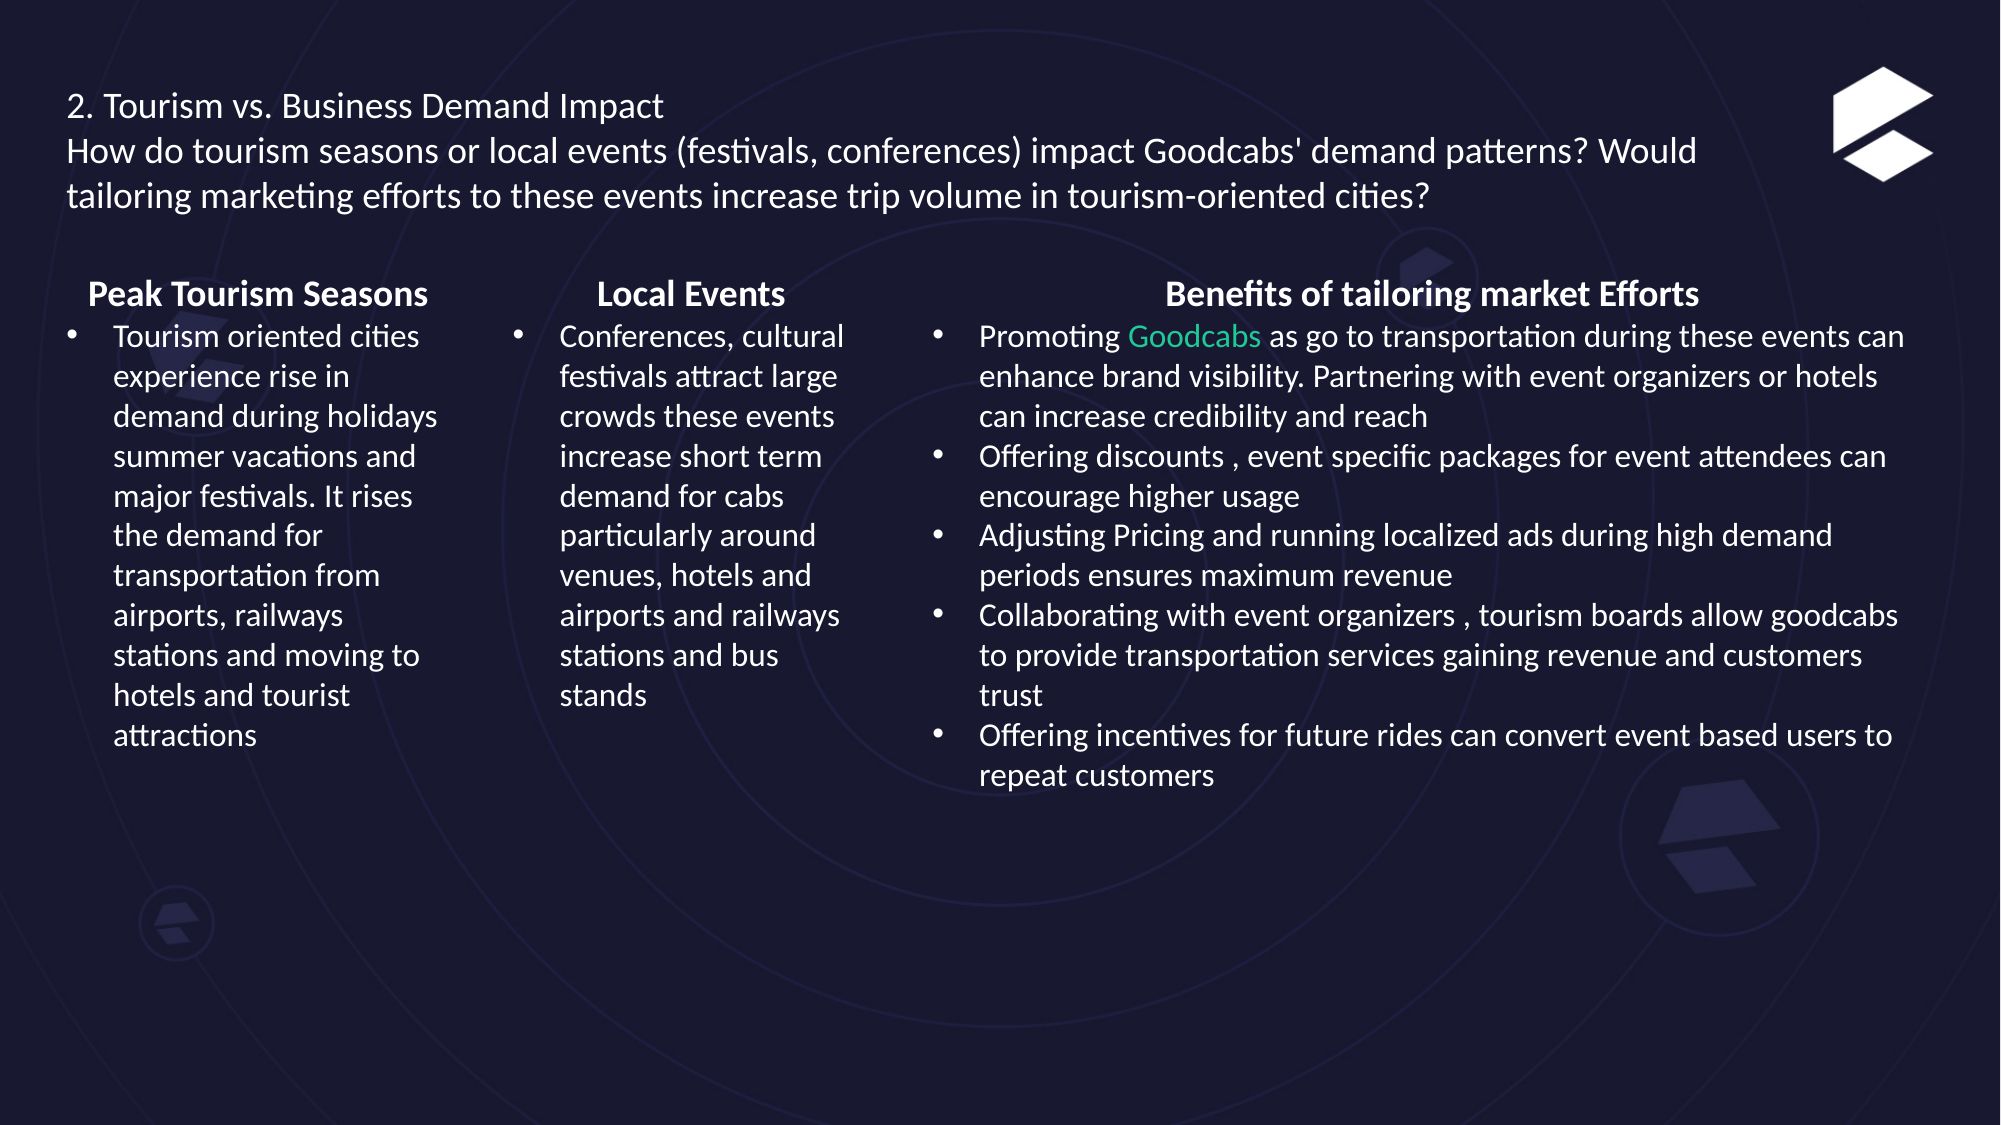

2. Tourism vs. Business Demand Impact
How do tourism seasons or local events (festivals, conferences) impact Goodcabs' demand patterns? Would tailoring marketing efforts to these events increase trip volume in tourism-oriented cities?
Peak Tourism Seasons
Tourism oriented cities experience rise in demand during holidays summer vacations and major festivals. It rises the demand for transportation from airports, railways stations and moving to hotels and tourist attractions
Local Events
Conferences, cultural festivals attract large crowds these events increase short term demand for cabs particularly around venues, hotels and airports and railways stations and bus stands
Benefits of tailoring market Efforts
Promoting Goodcabs as go to transportation during these events can enhance brand visibility. Partnering with event organizers or hotels can increase credibility and reach
Offering discounts , event specific packages for event attendees can encourage higher usage
Adjusting Pricing and running localized ads during high demand periods ensures maximum revenue
Collaborating with event organizers , tourism boards allow goodcabs to provide transportation services gaining revenue and customers trust
Offering incentives for future rides can convert event based users to repeat customers